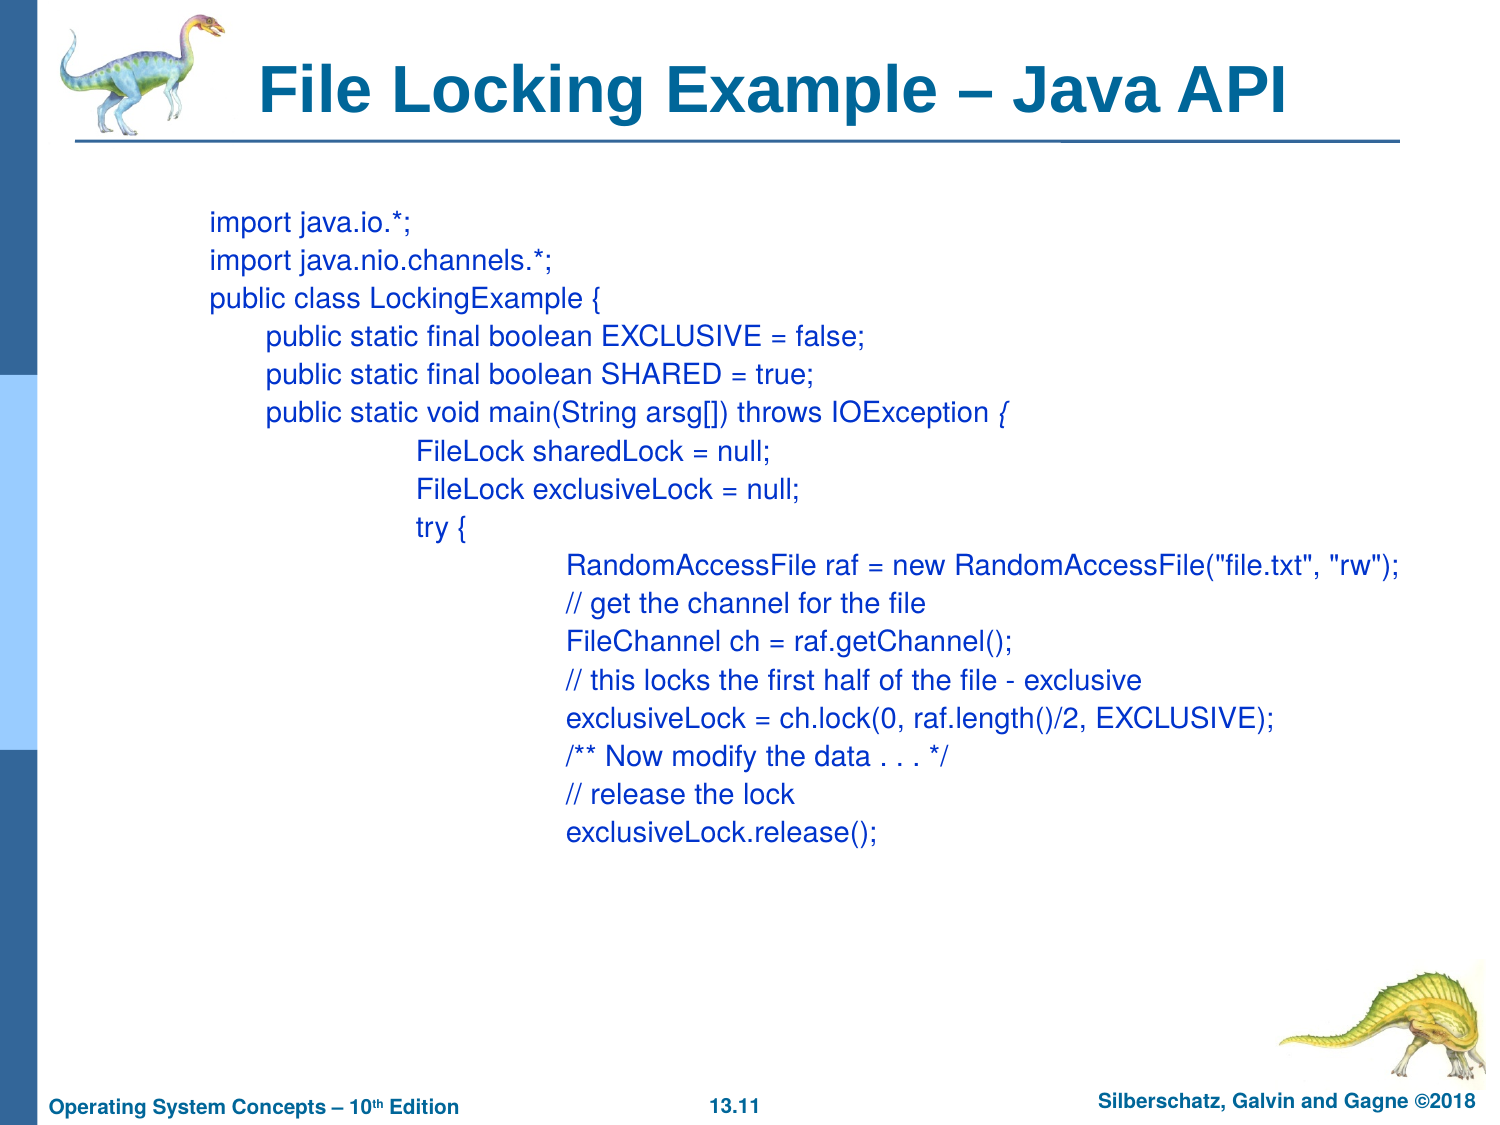

# File Locking Example – Java API
import java.io.*;
import java.nio.channels.*;
public class LockingExample {
	public static final boolean EXCLUSIVE = false;
	public static final boolean SHARED = true;
	public static void main(String arsg[]) throws IOException {
		FileLock sharedLock = null;
		FileLock exclusiveLock = null;
		try {
			RandomAccessFile raf = new RandomAccessFile("file.txt", "rw");
			// get the channel for the file
			FileChannel ch = raf.getChannel();
			// this locks the first half of the file - exclusive
			exclusiveLock = ch.lock(0, raf.length()/2, EXCLUSIVE);
			/** Now modify the data . . . */
			// release the lock
			exclusiveLock.release();